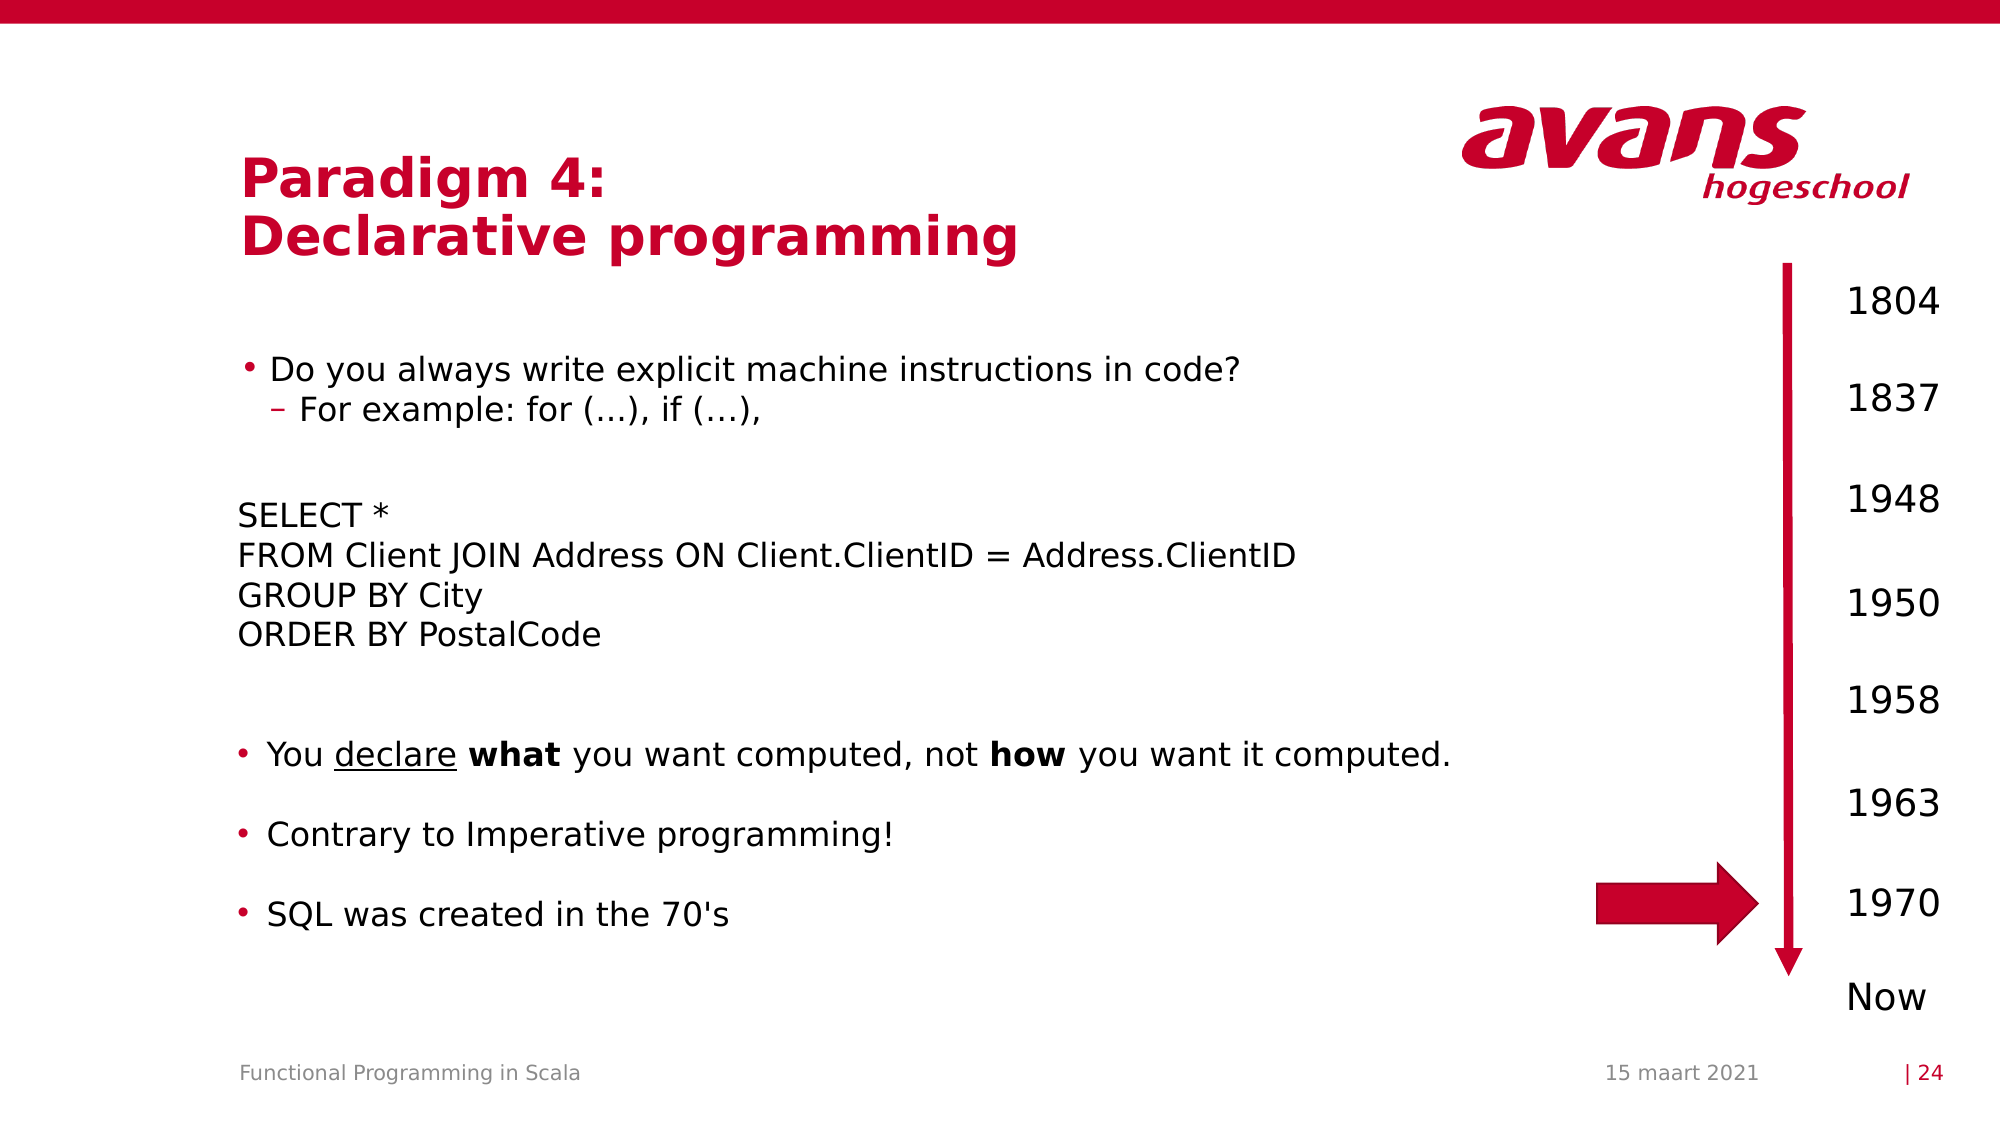

# Paradigm 4: Declarative programming
1804
Do you always write explicit machine instructions in code?
For example: for (...), if (…),

1837

SELECT *
FROM Client JOIN Address ON Client.ClientID = Address.ClientID
GROUP BY City
ORDER BY PostalCode

You declare what you want computed, not how you want it computed.

Contrary to Imperative programming!

SQL was created in the 70's

1948
1950
1958
1963

1970
Now
15 maart 2021
| 24